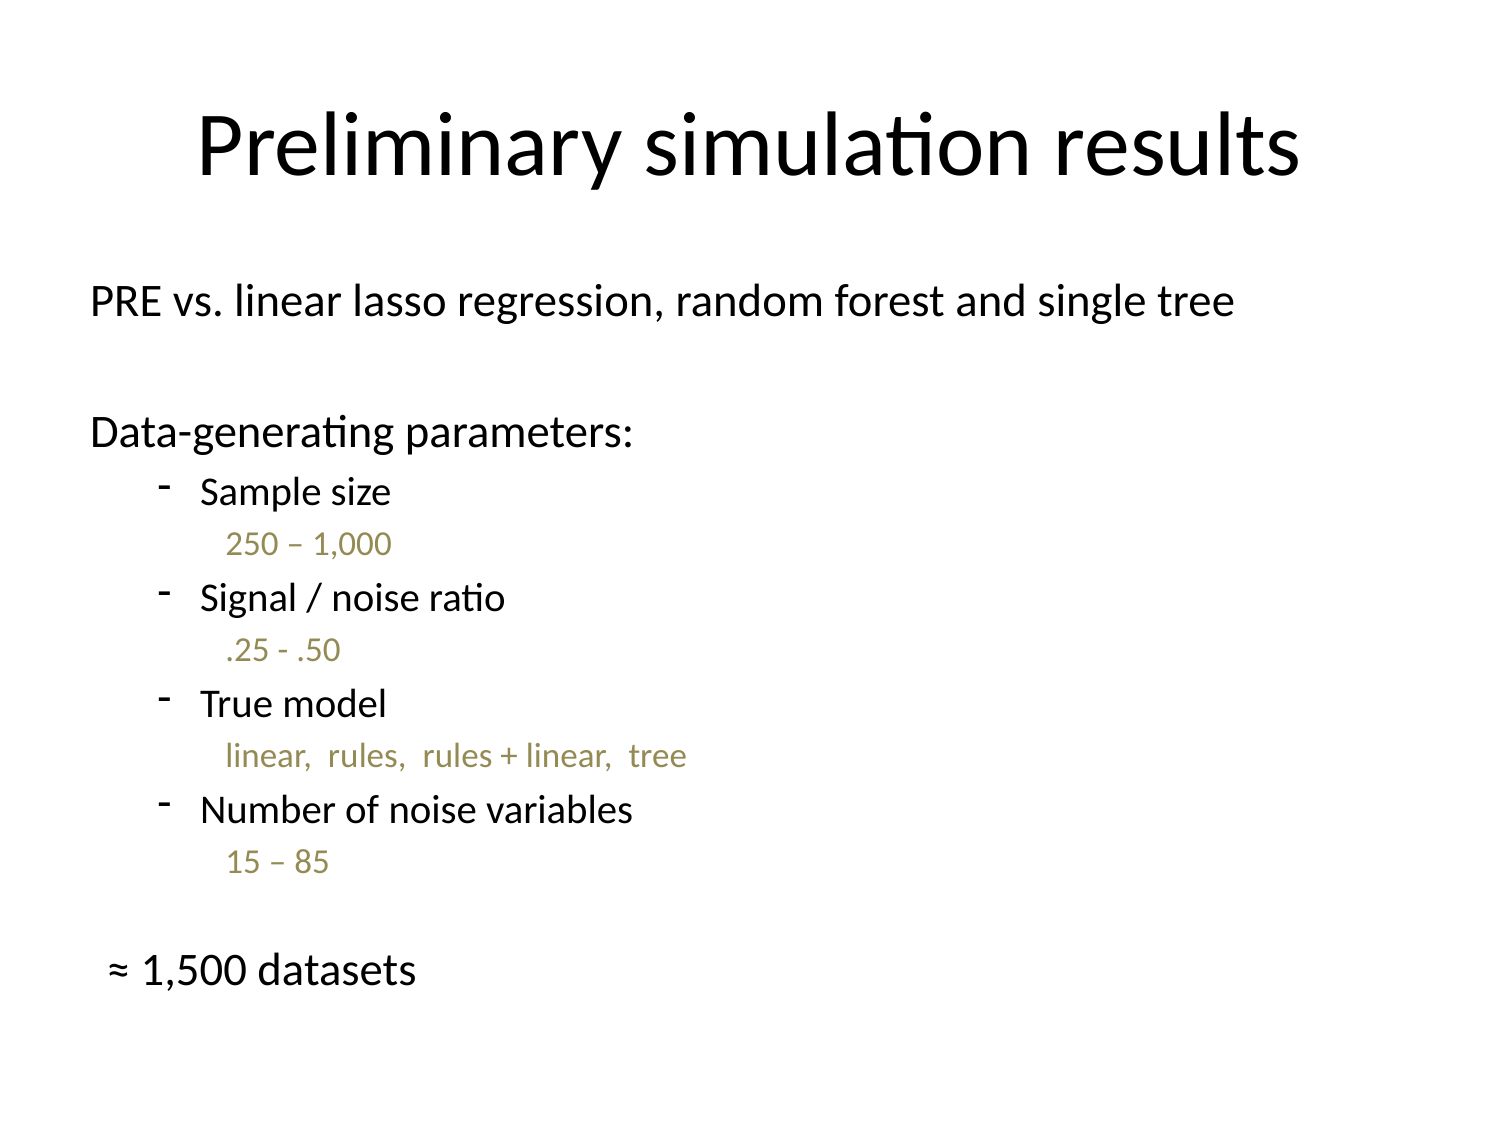

# Preliminary simulation results
PRE vs. linear lasso regression, random forest and single tree

Data-generating parameters:
Sample size
250 – 1,000
Signal / noise ratio
.25 - .50
True model
linear,  rules,  rules + linear,  tree
Number of noise variables
15 – 85

≈ 1,500 datasets